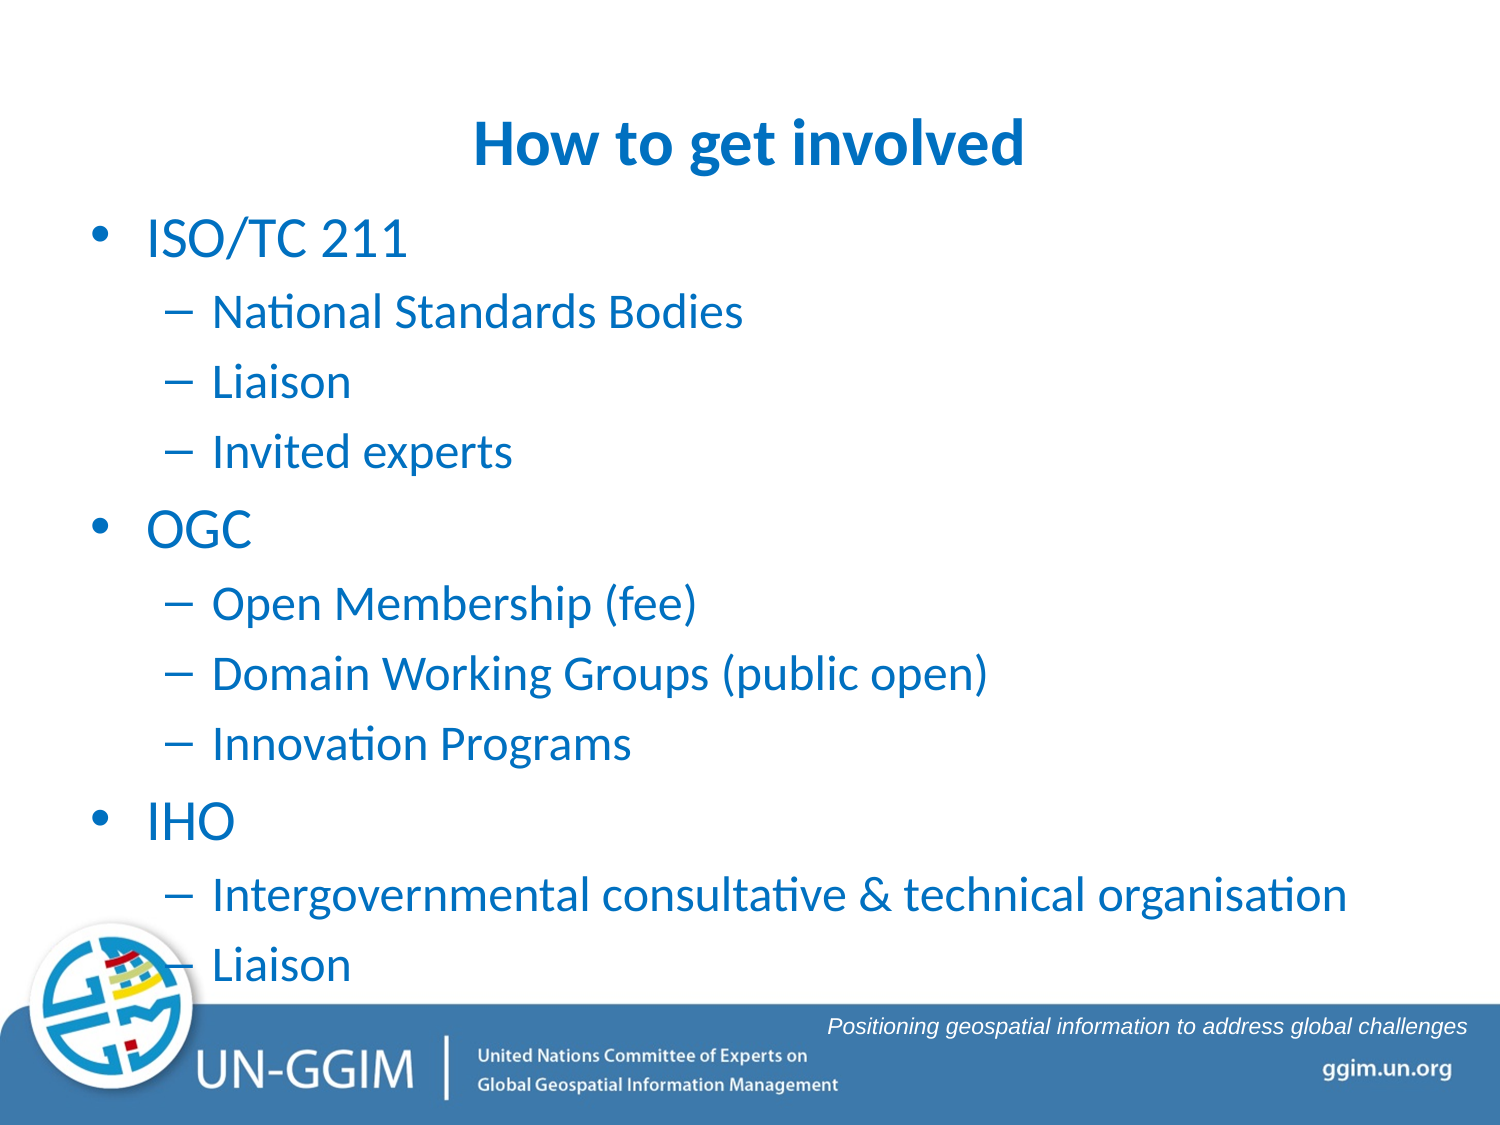

# How to get involved
ISO/TC 211
National Standards Bodies
Liaison
Invited experts
OGC
Open Membership (fee)
Domain Working Groups (public open)
Innovation Programs
IHO
Intergovernmental consultative & technical organisation
Liaison